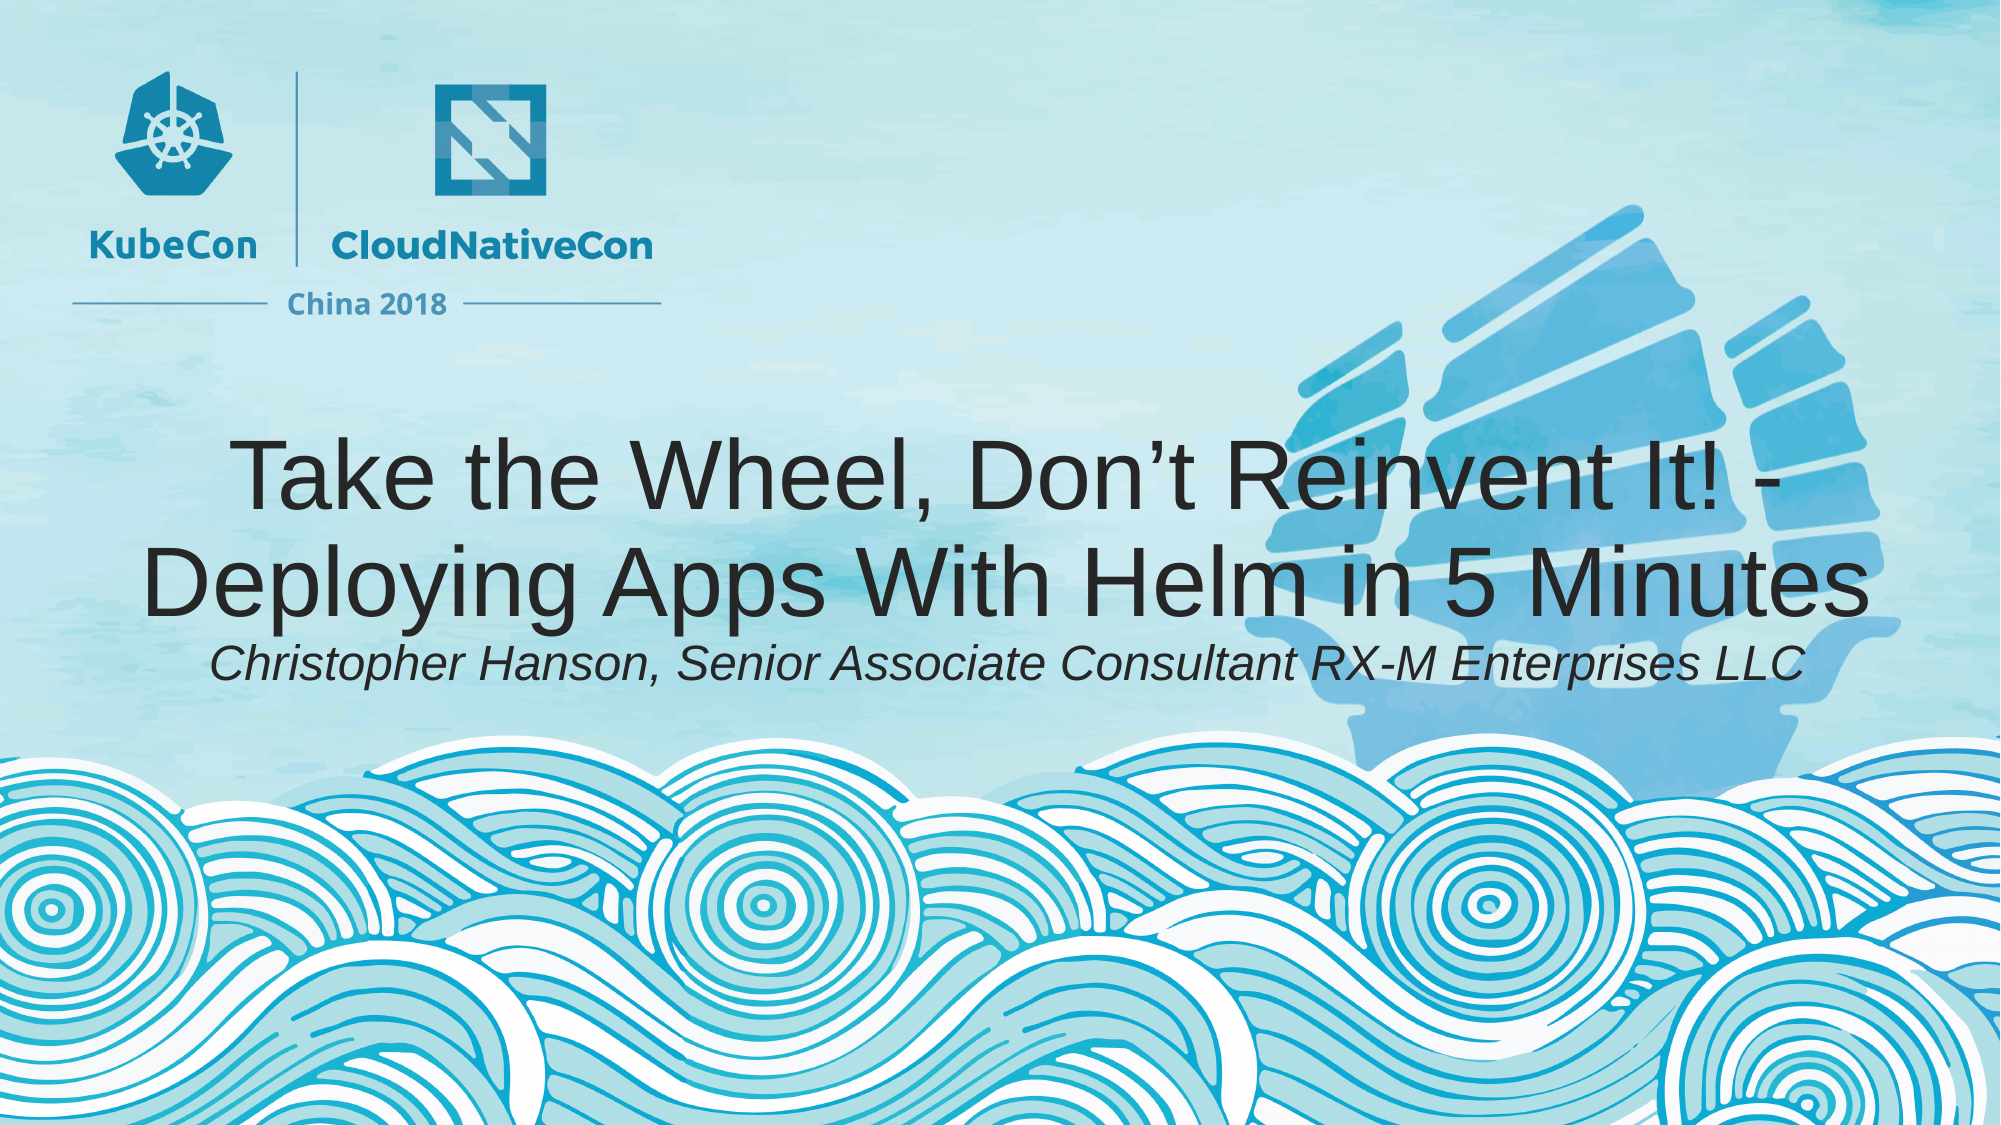

# Take the Wheel, Don’t Reinvent It! - Deploying Apps With Helm in 5 Minutes Christopher Hanson, Senior Associate Consultant RX-M Enterprises LLC